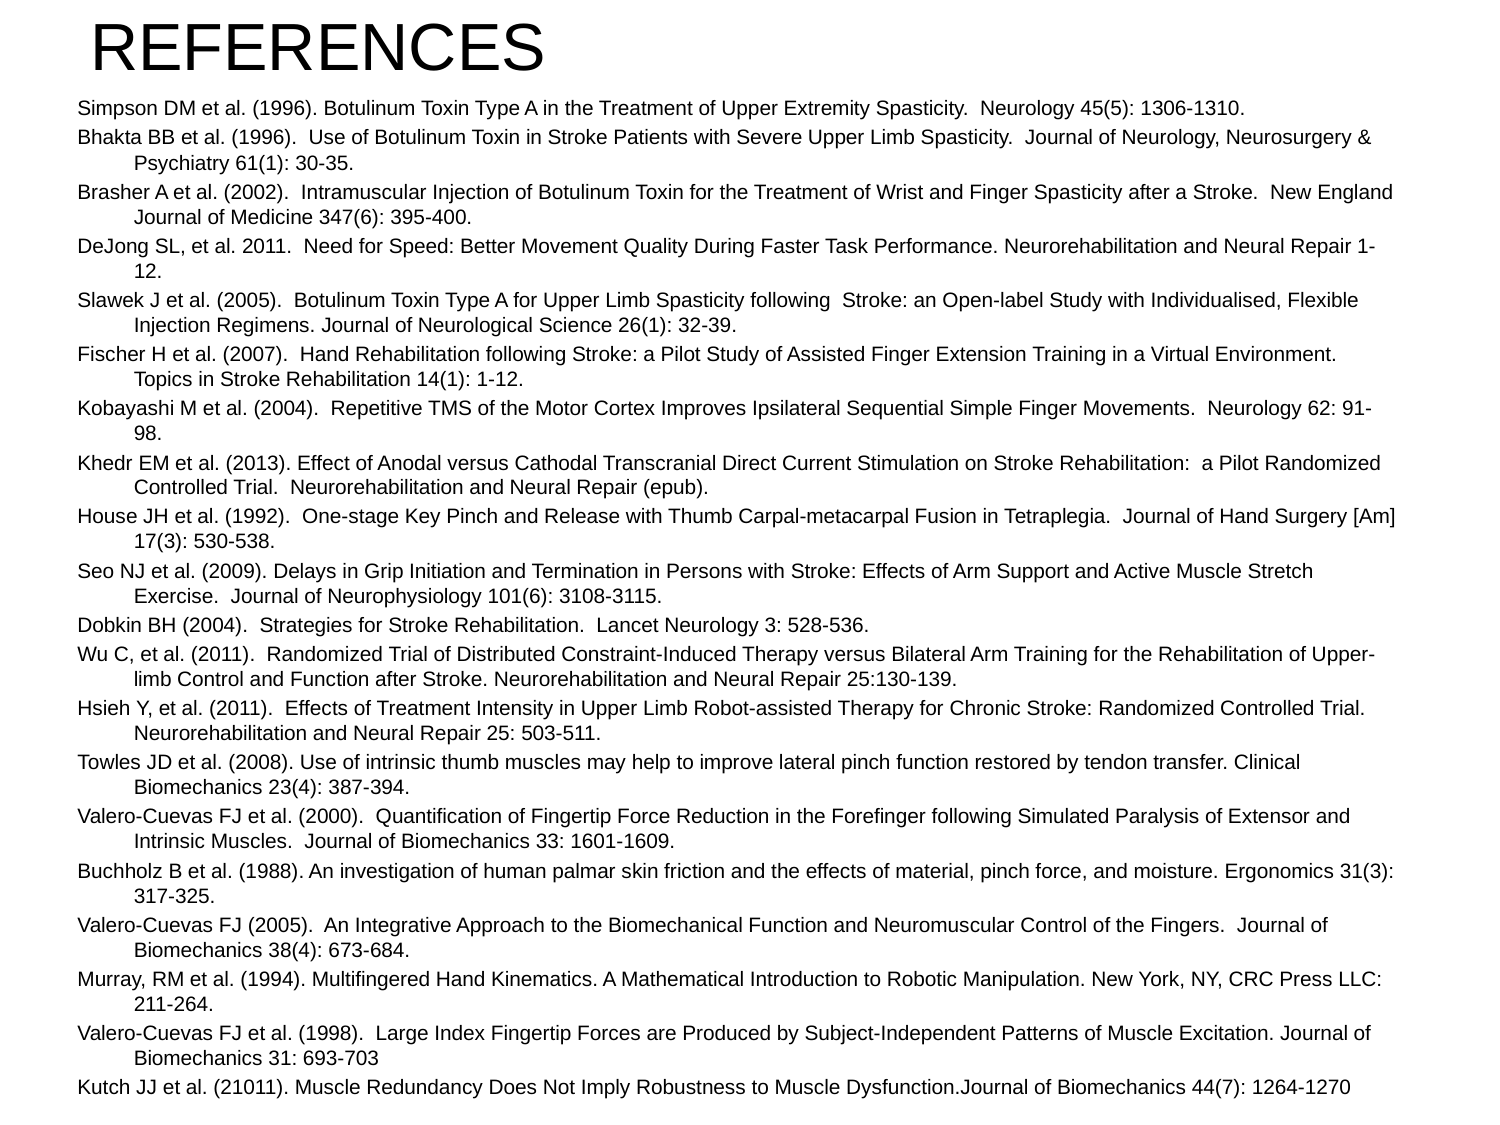

# References
Simpson DM et al. (1996). Botulinum Toxin Type A in the Treatment of Upper Extremity Spasticity.  Neurology 45(5): 1306-1310.
Bhakta BB et al. (1996).  Use of Botulinum Toxin in Stroke Patients with Severe Upper Limb Spasticity.  Journal of Neurology, Neurosurgery & Psychiatry 61(1): 30-35.
Brasher A et al. (2002).  Intramuscular Injection of Botulinum Toxin for the Treatment of Wrist and Finger Spasticity after a Stroke.  New England Journal of Medicine 347(6): 395-400.
DeJong SL, et al. 2011.  Need for Speed: Better Movement Quality During Faster Task Performance. Neurorehabilitation and Neural Repair 1-12.
Slawek J et al. (2005).  Botulinum Toxin Type A for Upper Limb Spasticity following  Stroke: an Open-label Study with Individualised, Flexible Injection Regimens. Journal of Neurological Science 26(1): 32-39.
Fischer H et al. (2007).  Hand Rehabilitation following Stroke: a Pilot Study of Assisted Finger Extension Training in a Virtual Environment.  Topics in Stroke Rehabilitation 14(1): 1-12.
Kobayashi M et al. (2004).  Repetitive TMS of the Motor Cortex Improves Ipsilateral Sequential Simple Finger Movements.  Neurology 62: 91-98.
Khedr EM et al. (2013). Effect of Anodal versus Cathodal Transcranial Direct Current Stimulation on Stroke Rehabilitation:  a Pilot Randomized Controlled Trial.  Neurorehabilitation and Neural Repair (epub).
House JH et al. (1992).  One-stage Key Pinch and Release with Thumb Carpal-metacarpal Fusion in Tetraplegia.  Journal of Hand Surgery [Am] 17(3): 530-538.
Seo NJ et al. (2009). Delays in Grip Initiation and Termination in Persons with Stroke: Effects of Arm Support and Active Muscle Stretch Exercise.  Journal of Neurophysiology 101(6): 3108-3115.
Dobkin BH (2004).  Strategies for Stroke Rehabilitation.  Lancet Neurology 3: 528-536.
Wu C, et al. (2011).  Randomized Trial of Distributed Constraint-Induced Therapy versus Bilateral Arm Training for the Rehabilitation of Upper-limb Control and Function after Stroke. Neurorehabilitation and Neural Repair 25:130-139.
Hsieh Y, et al. (2011).  Effects of Treatment Intensity in Upper Limb Robot-assisted Therapy for Chronic Stroke: Randomized Controlled Trial.  Neurorehabilitation and Neural Repair 25: 503-511.
Towles JD et al. (2008). Use of intrinsic thumb muscles may help to improve lateral pinch function restored by tendon transfer. Clinical Biomechanics 23(4): 387-394.
Valero-Cuevas FJ et al. (2000).  Quantification of Fingertip Force Reduction in the Forefinger following Simulated Paralysis of Extensor and Intrinsic Muscles.  Journal of Biomechanics 33: 1601-1609.
Buchholz B et al. (1988). An investigation of human palmar skin friction and the effects of material, pinch force, and moisture. Ergonomics 31(3): 317-325.
Valero-Cuevas FJ (2005).  An Integrative Approach to the Biomechanical Function and Neuromuscular Control of the Fingers.  Journal of Biomechanics 38(4): 673-684.
Murray, RM et al. (1994). Multifingered Hand Kinematics. A Mathematical Introduction to Robotic Manipulation. New York, NY, CRC Press LLC: 211-264.
Valero-Cuevas FJ et al. (1998).  Large Index Fingertip Forces are Produced by Subject-Independent Patterns of Muscle Excitation. Journal of Biomechanics 31: 693-703
Kutch JJ et al. (21011). Muscle Redundancy Does Not Imply Robustness to Muscle Dysfunction.Journal of Biomechanics 44(7): 1264-1270